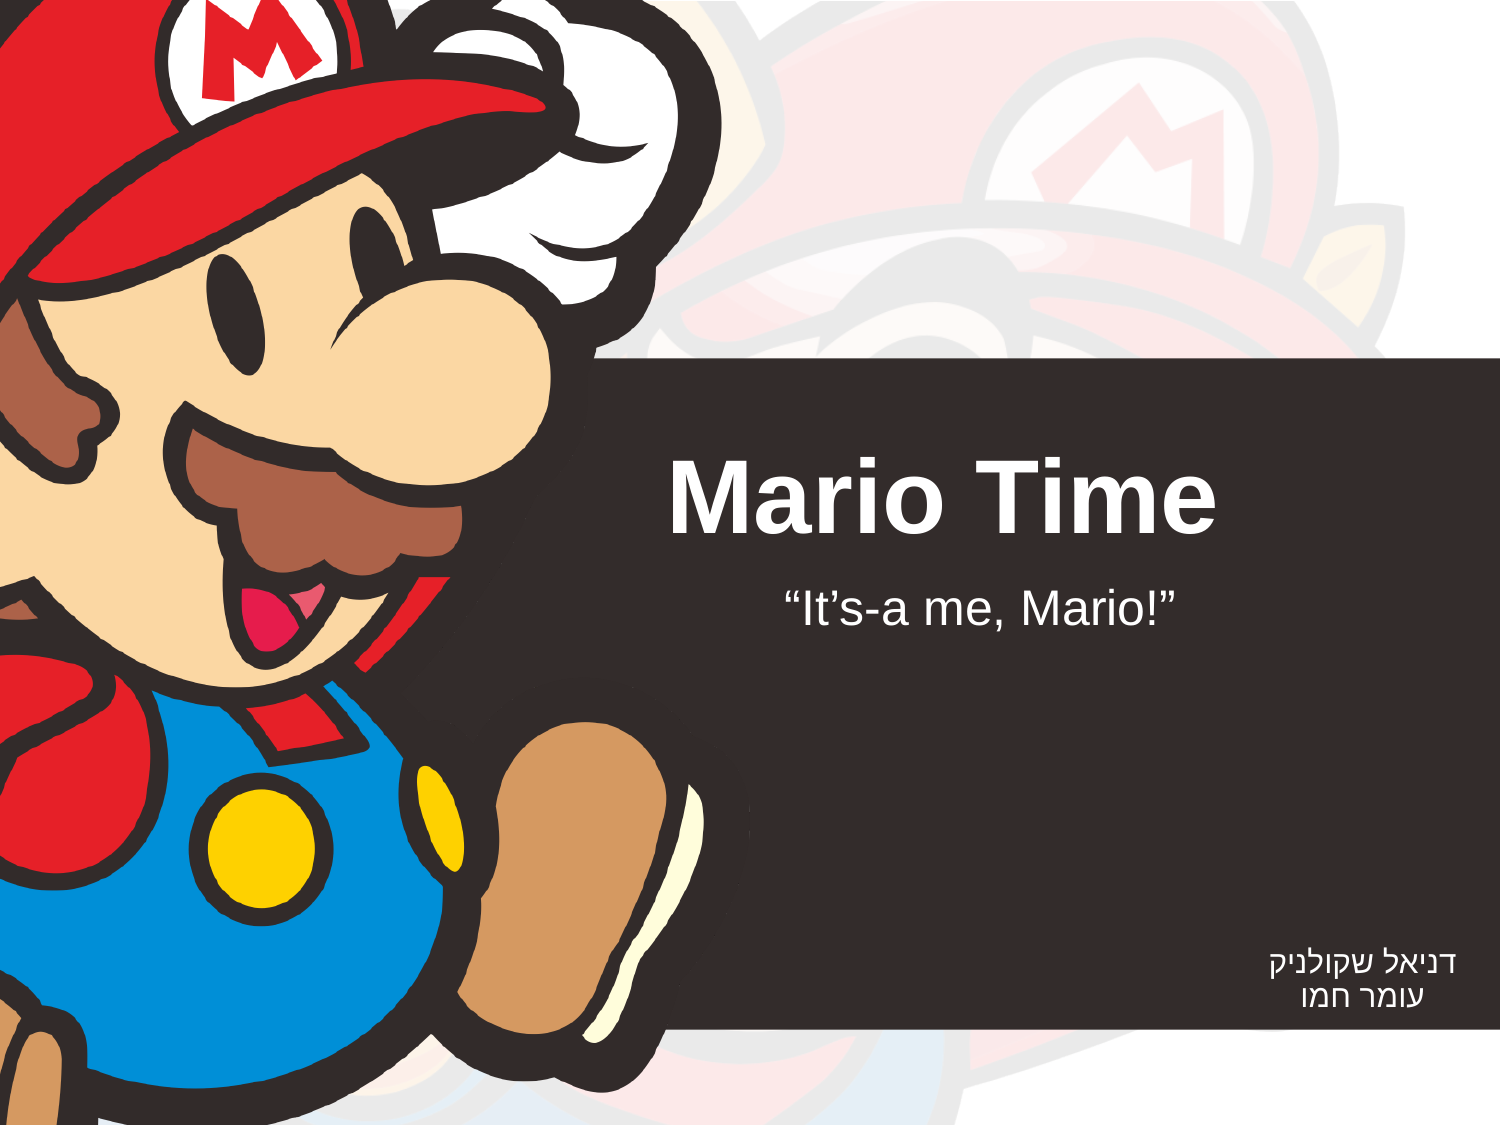

# Mario Time
“It’s-a me, Mario!”
דניאל שקולניק
עומר חמו